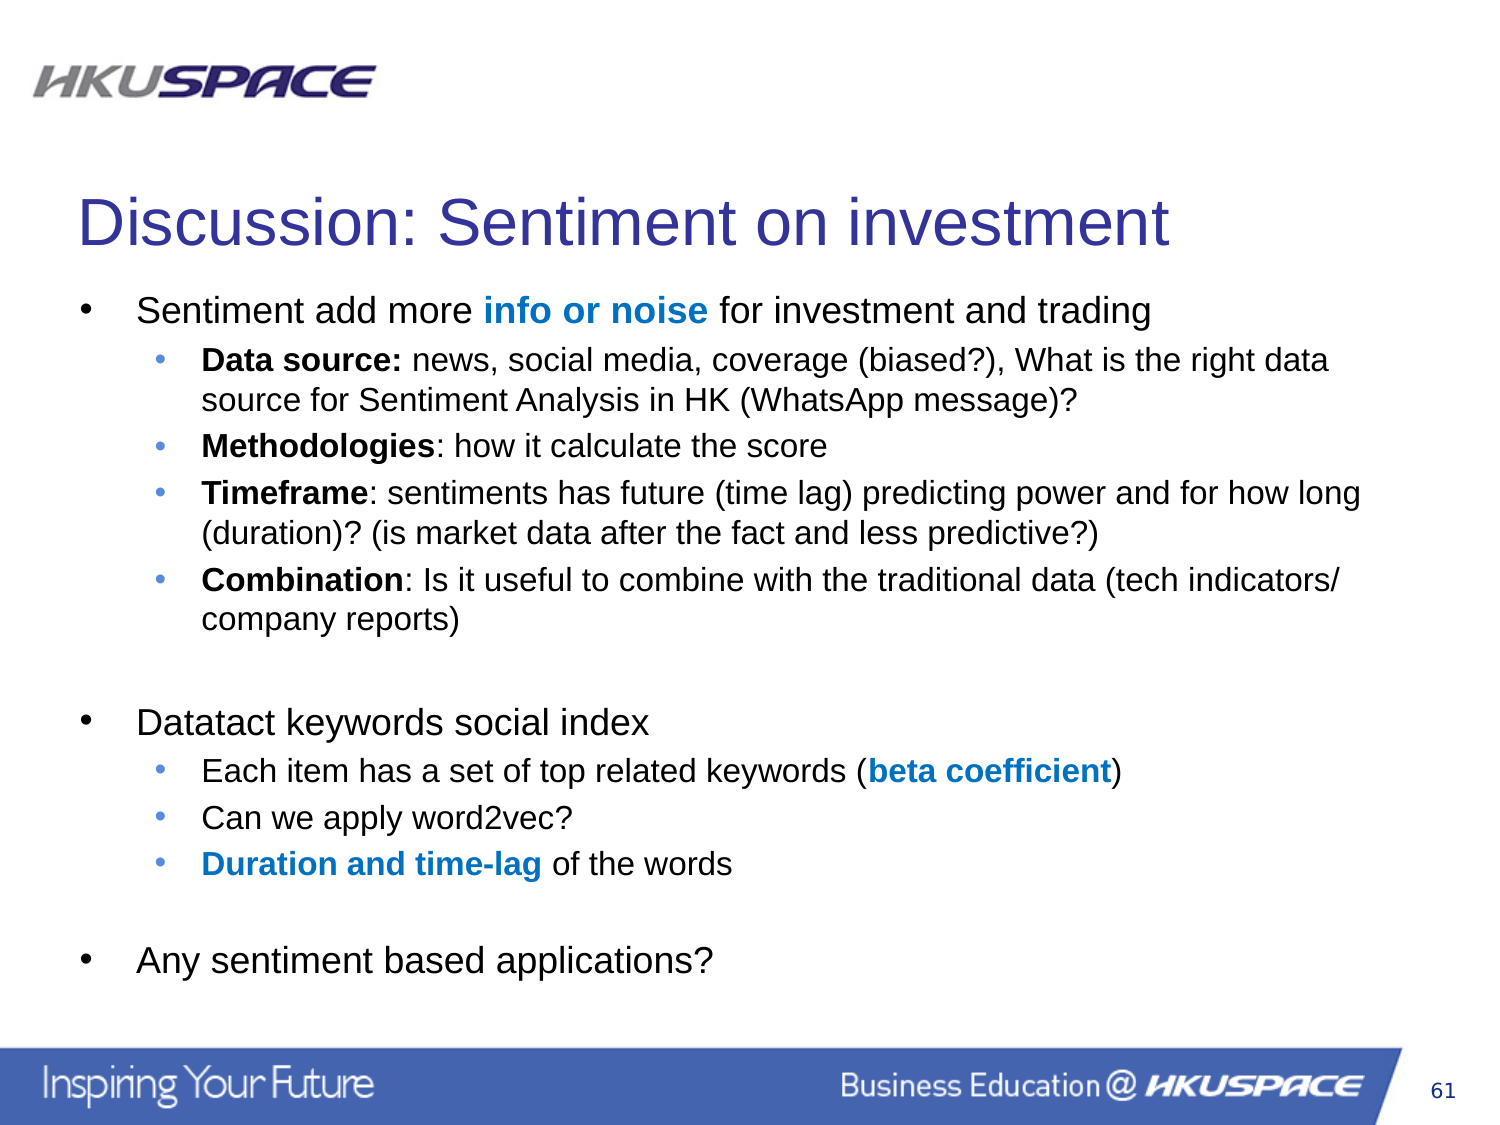

Discussion: Sentiment on investment
Sentiment add more info or noise for investment and trading
Data source: news, social media, coverage (biased?), What is the right data source for Sentiment Analysis in HK (WhatsApp message)?
Methodologies: how it calculate the score
Timeframe: sentiments has future (time lag) predicting power and for how long (duration)? (is market data after the fact and less predictive?)
Combination: Is it useful to combine with the traditional data (tech indicators/ company reports)

Datatact keywords social index
Each item has a set of top related keywords (beta coefficient)
Can we apply word2vec?
Duration and time-lag of the words

Any sentiment based applications?

61